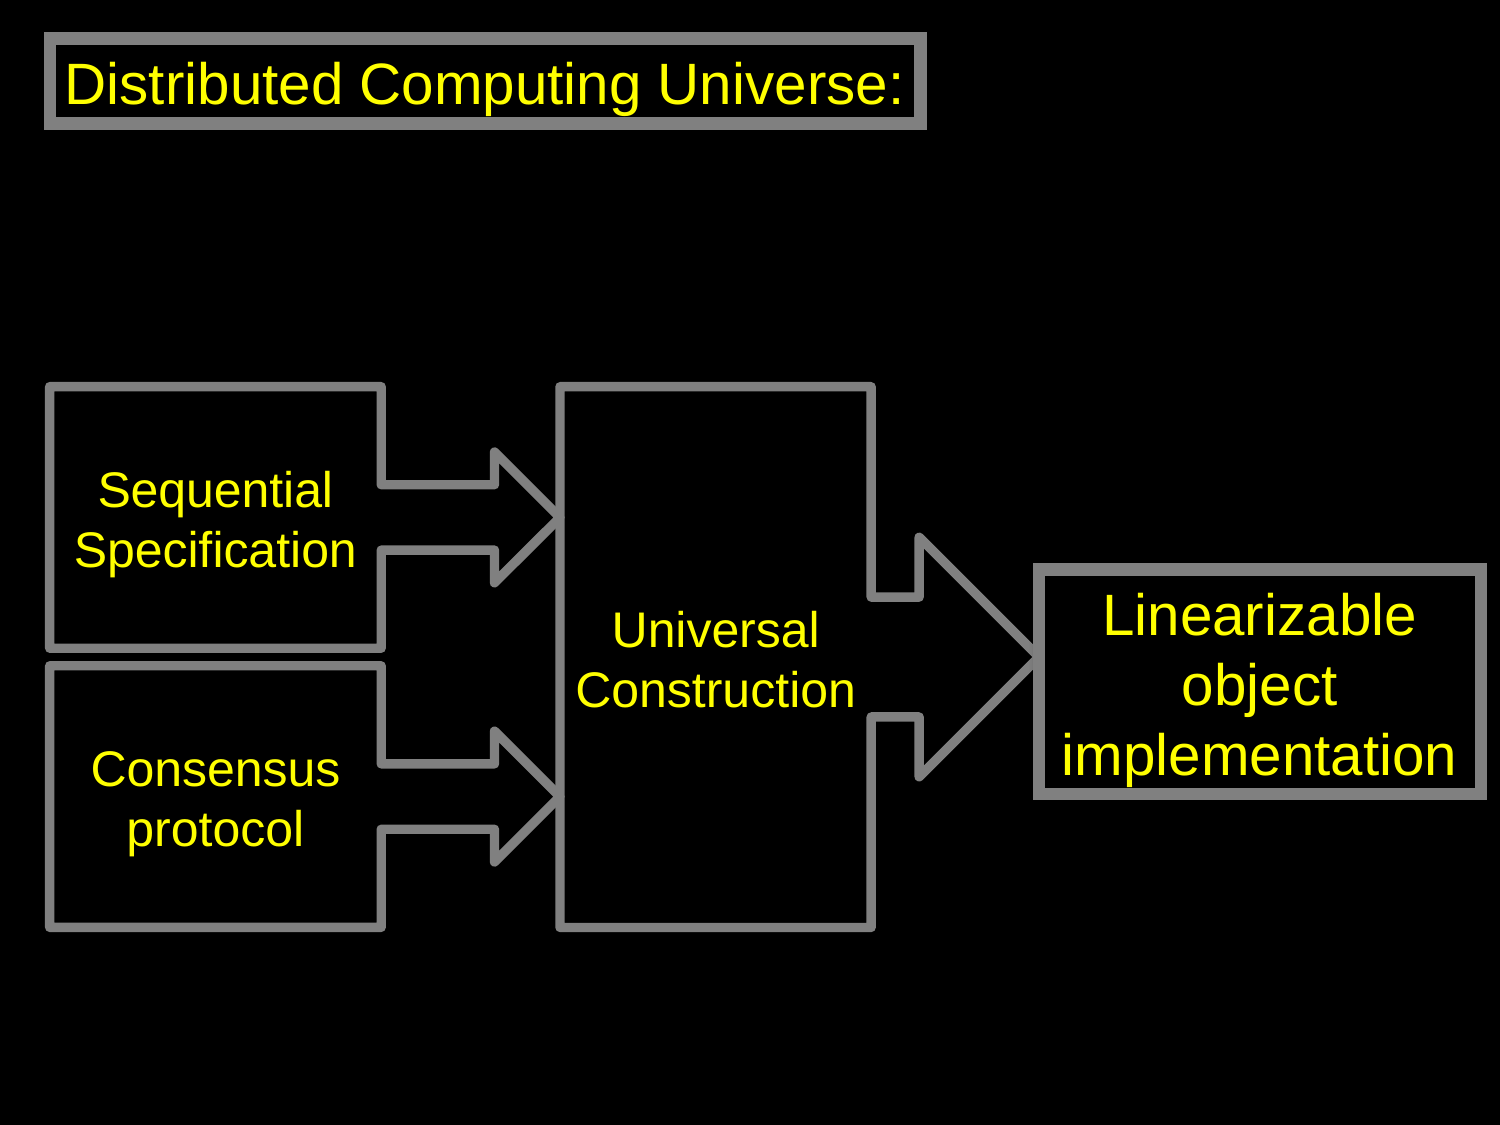

Distributed Computing Universe:
Sequential Specification
Universal Construction
Linearizable object implementation
Consensus protocol